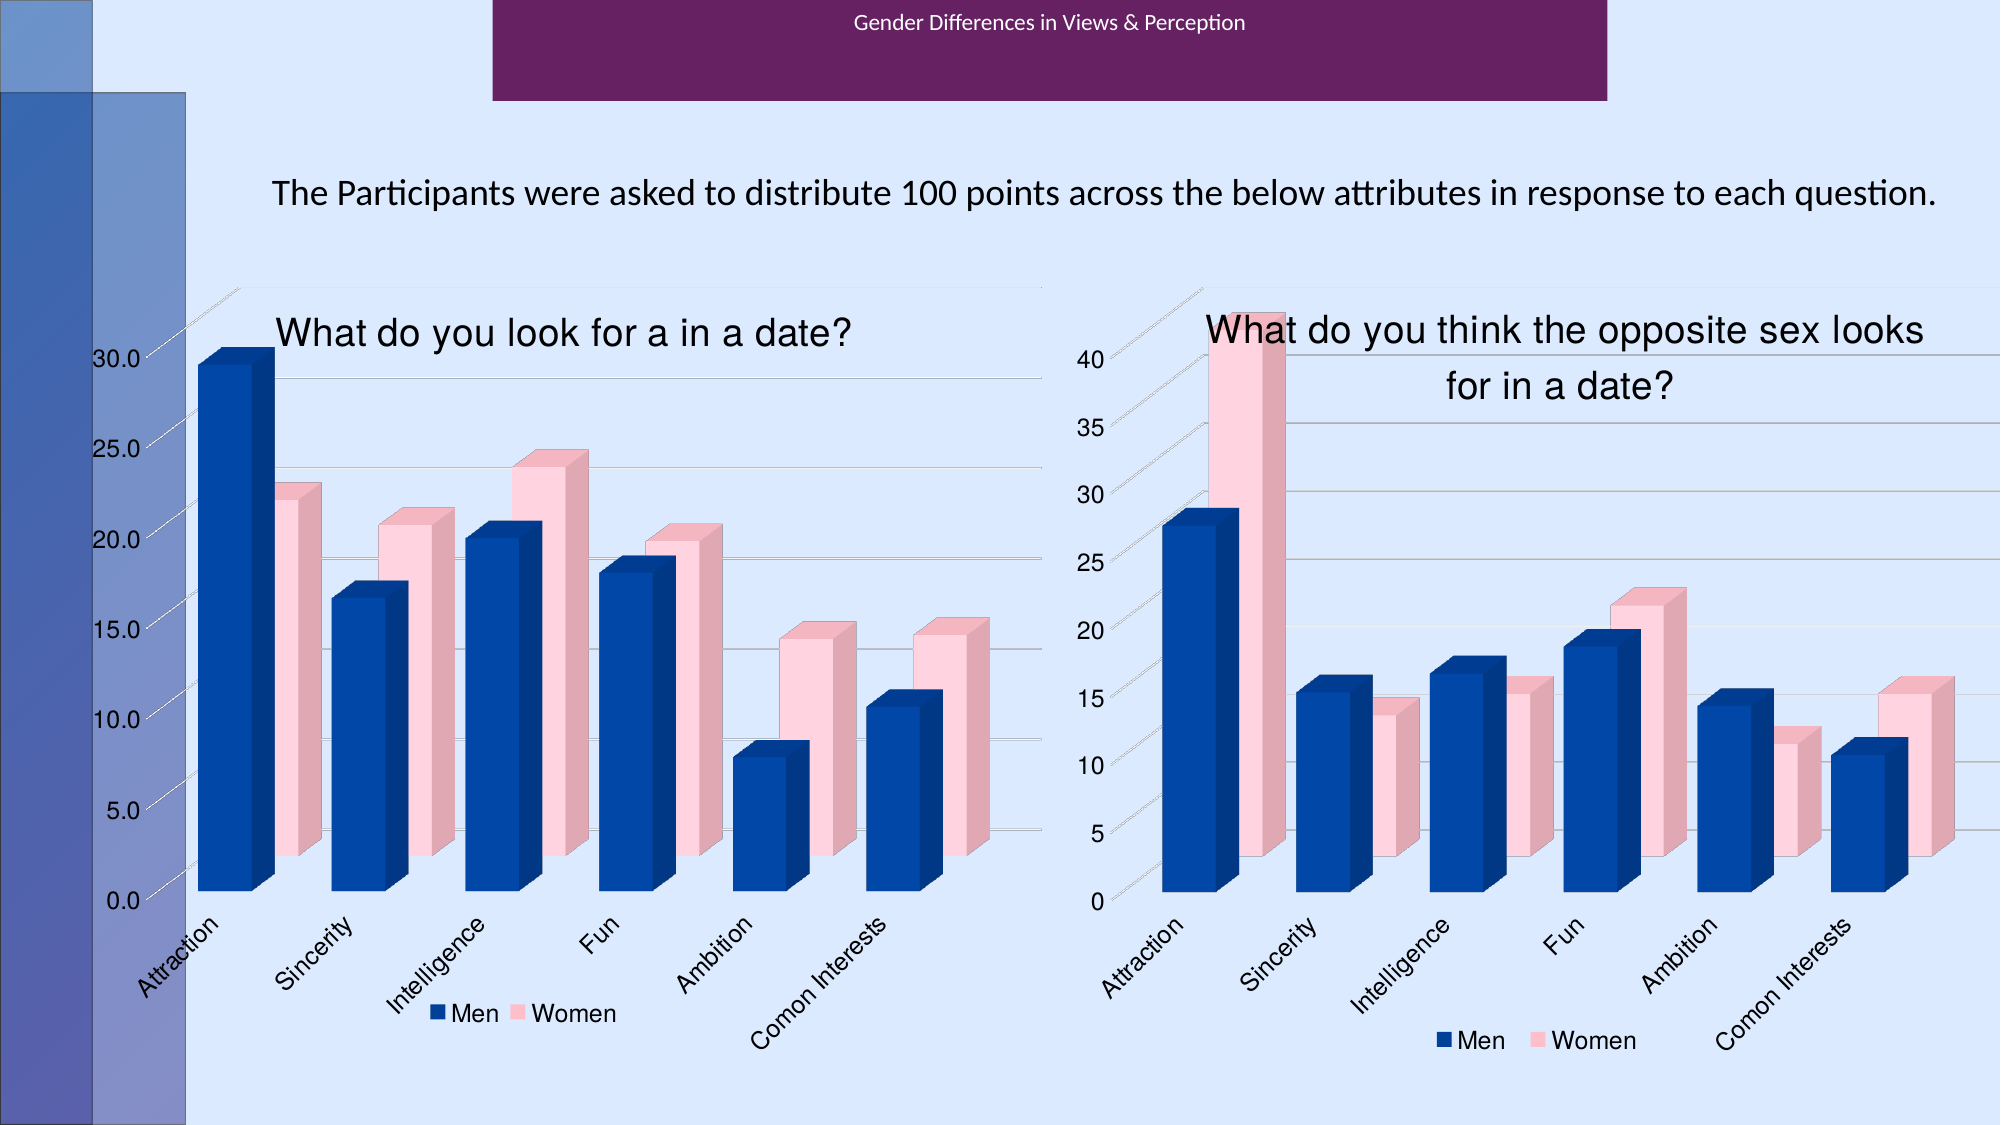

# Gender Differences in Views & Perception
The Participants were asked to distribute 100 points across the below attributes in response to each question.

[unsupported chart]

[unsupported chart]